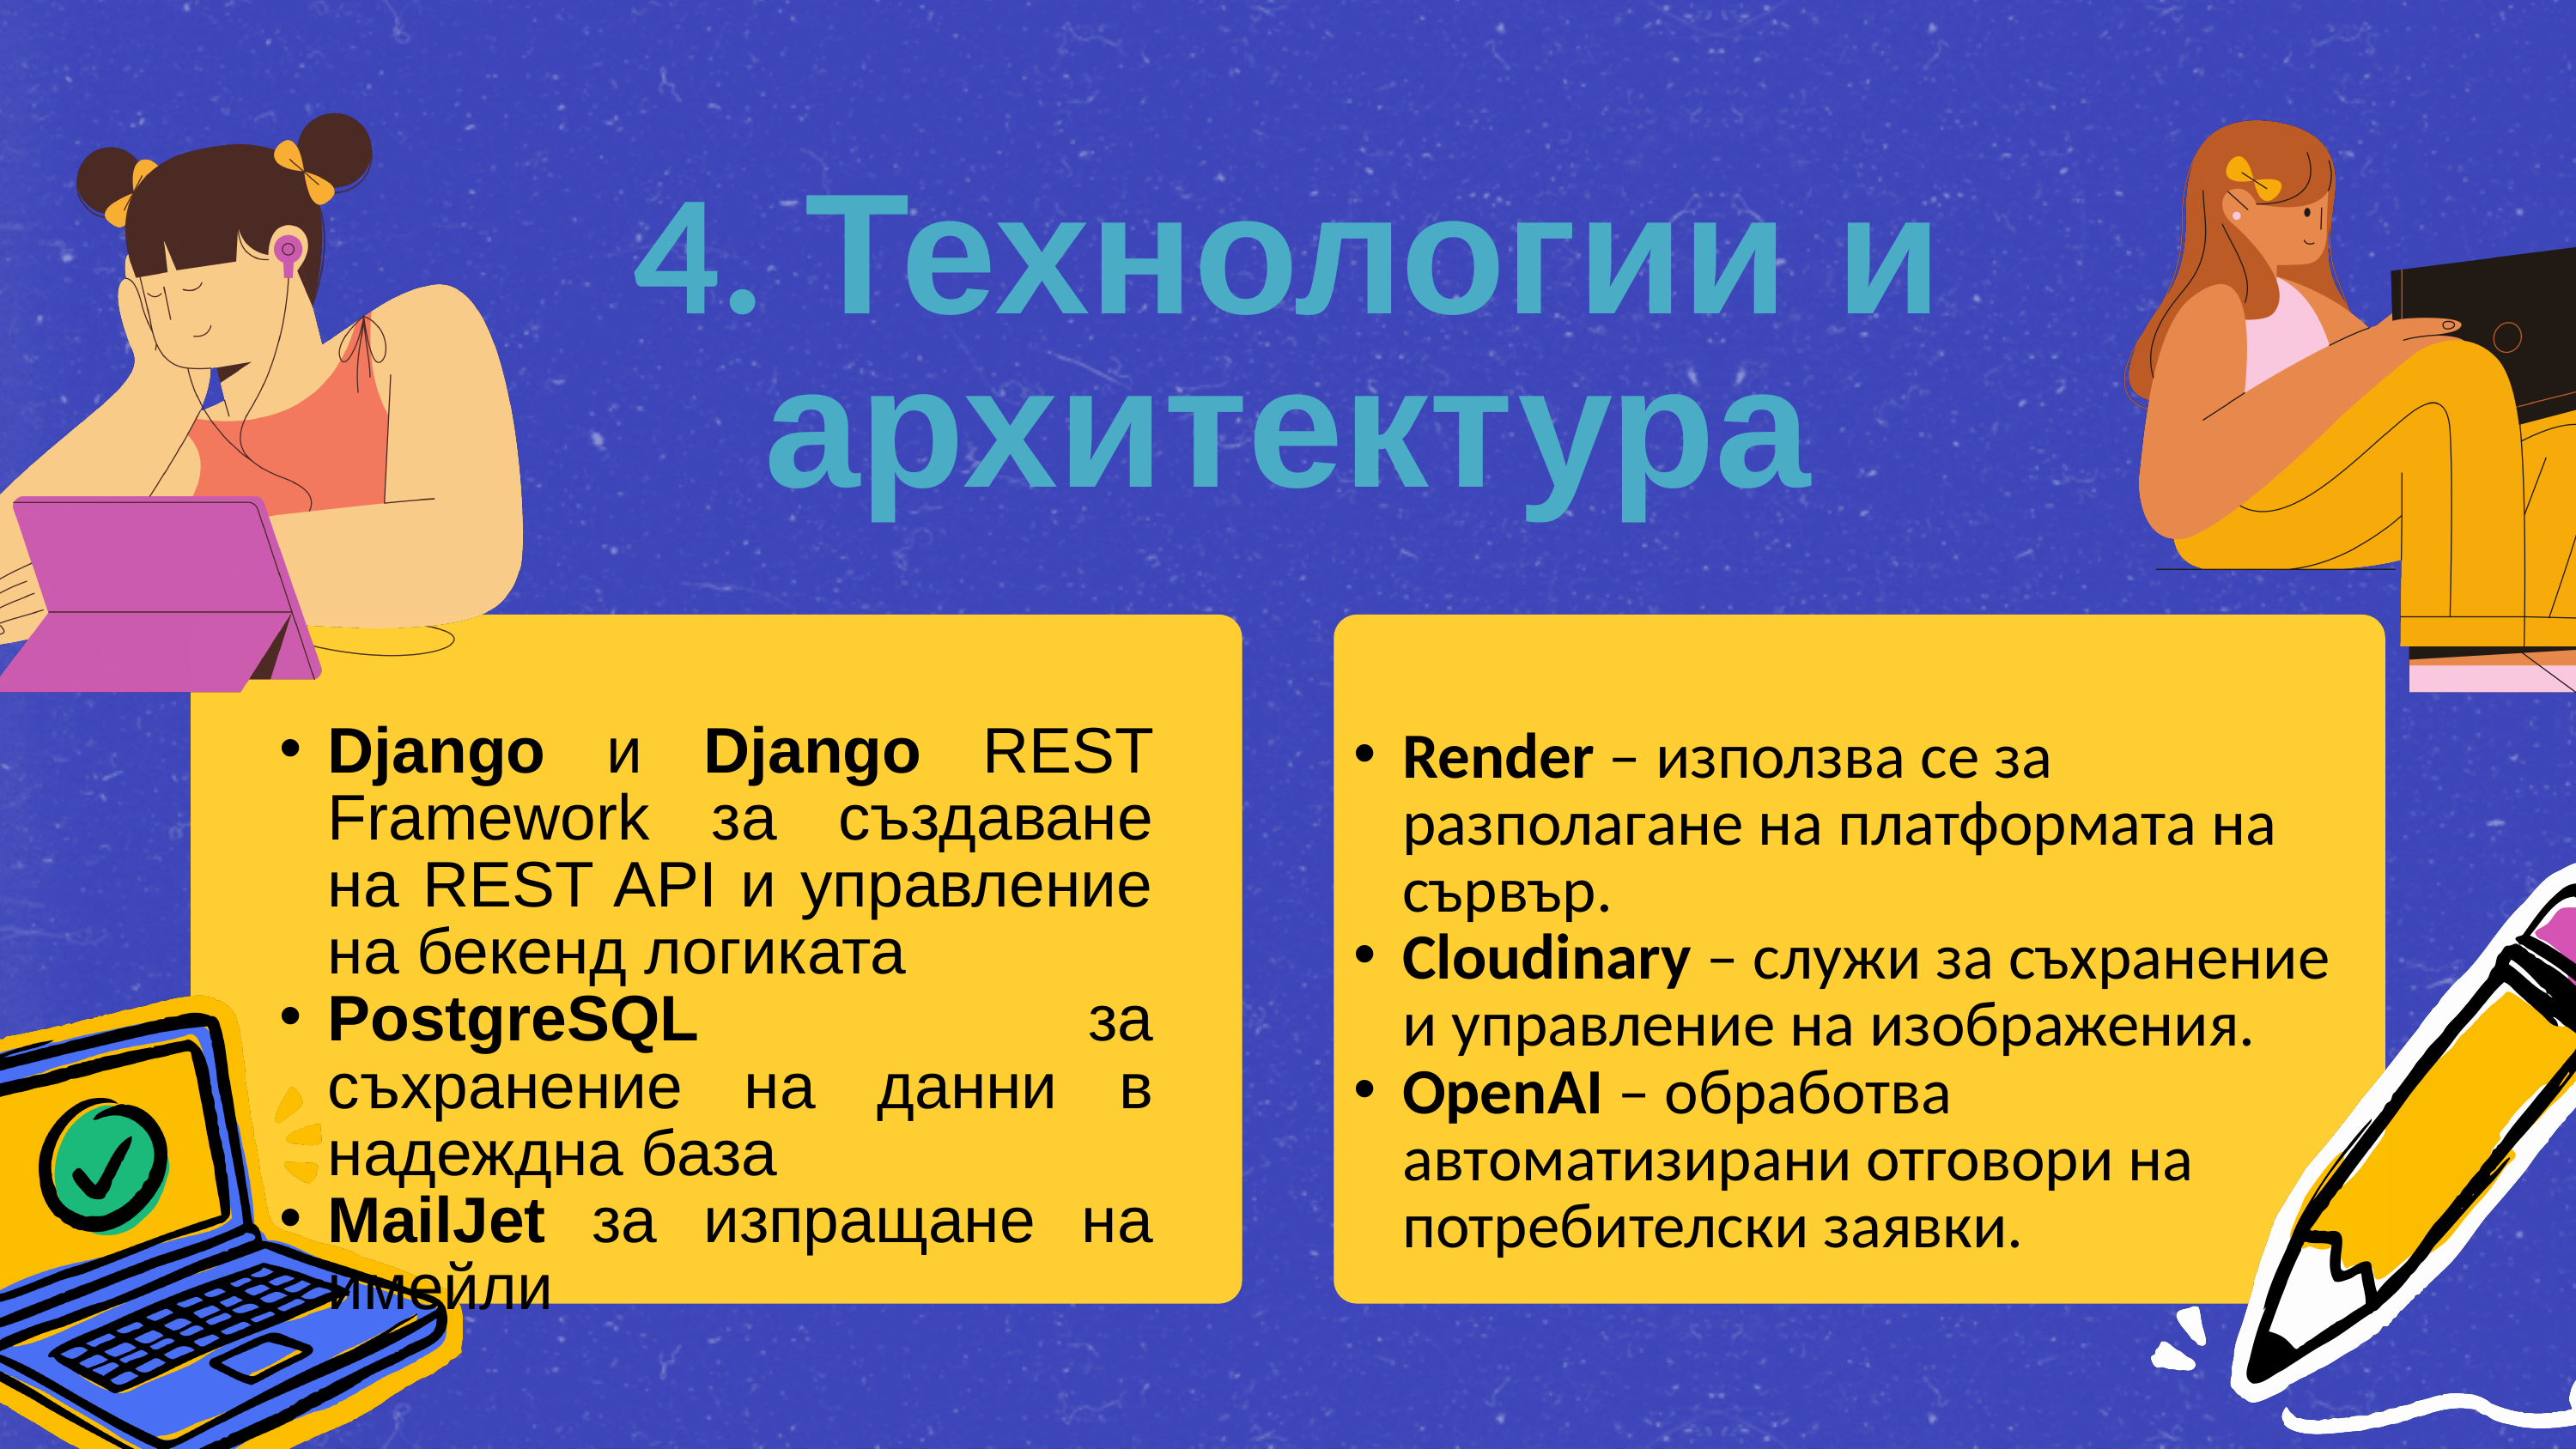

4. Технологии и архитектура

Render – използва се за разполагане на платформата на сървър.
Cloudinary – служи за съхранение и управление на изображения.
OpenAI – обработва автоматизирани отговори на потребителски заявки.
Django и Django REST Framework за създаване на REST API и управление на бекенд логиката
PostgreSQL за съхранение на данни в надеждна база
MailJet за изпращане на имейли